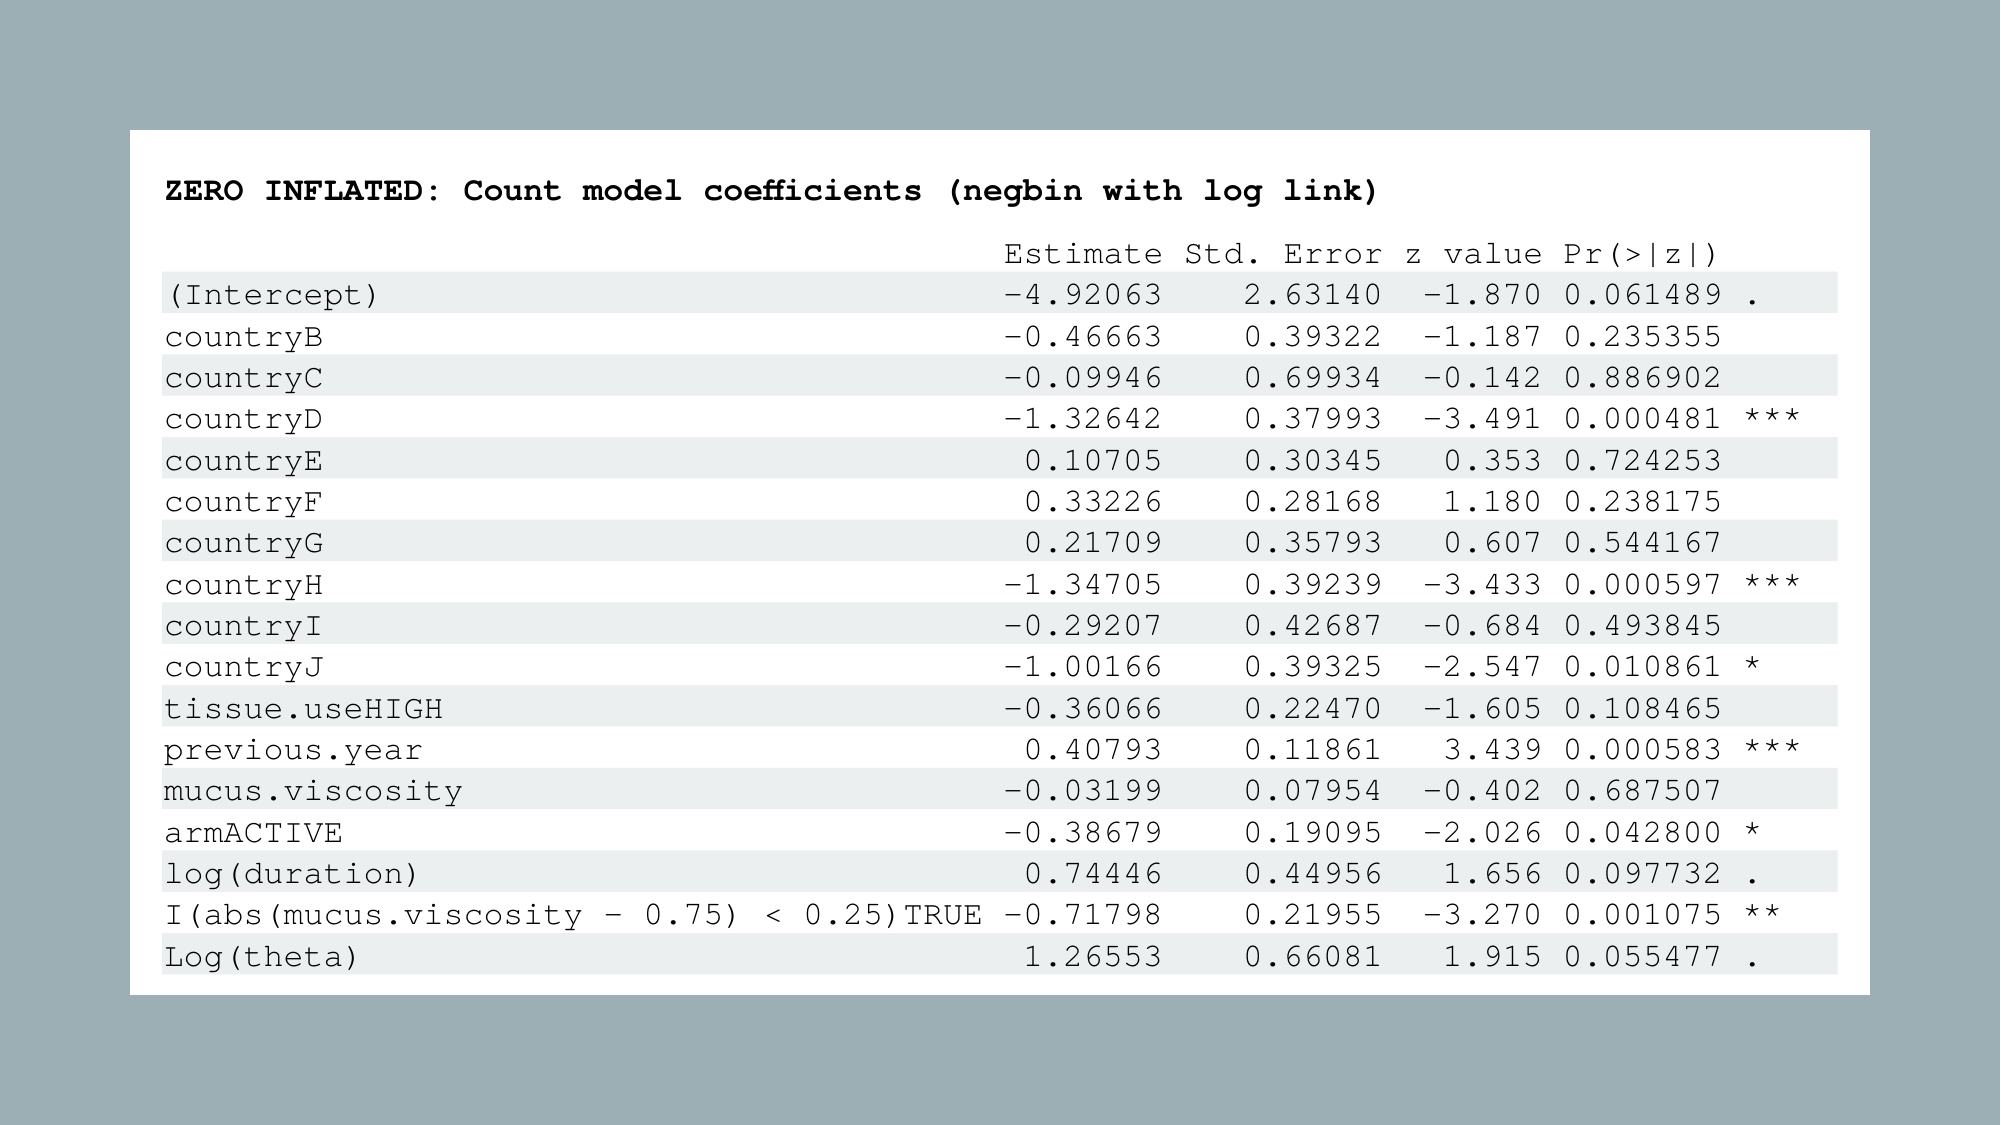

| ZERO INFLATED: Count model coefficients (negbin with log link) |
| --- |
| Estimate Std. Error z value Pr(>|z|) |
| (Intercept) -4.92063 2.63140 -1.870 0.061489 . |
| countryB -0.46663 0.39322 -1.187 0.235355 |
| countryC -0.09946 0.69934 -0.142 0.886902 |
| countryD -1.32642 0.37993 -3.491 0.000481 \*\*\* |
| countryE 0.10705 0.30345 0.353 0.724253 |
| countryF 0.33226 0.28168 1.180 0.238175 |
| countryG 0.21709 0.35793 0.607 0.544167 |
| countryH -1.34705 0.39239 -3.433 0.000597 \*\*\* |
| countryI -0.29207 0.42687 -0.684 0.493845 |
| countryJ -1.00166 0.39325 -2.547 0.010861 \* |
| tissue.useHIGH -0.36066 0.22470 -1.605 0.108465 |
| previous.year 0.40793 0.11861 3.439 0.000583 \*\*\* |
| mucus.viscosity -0.03199 0.07954 -0.402 0.687507 |
| armACTIVE -0.38679 0.19095 -2.026 0.042800 \* |
| log(duration) 0.74446 0.44956 1.656 0.097732 . |
| I(abs(mucus.viscosity - 0.75) < 0.25)TRUE -0.71798 0.21955 -3.270 0.001075 \*\* |
| Log(theta) 1.26553 0.66081 1.915 0.055477 . |